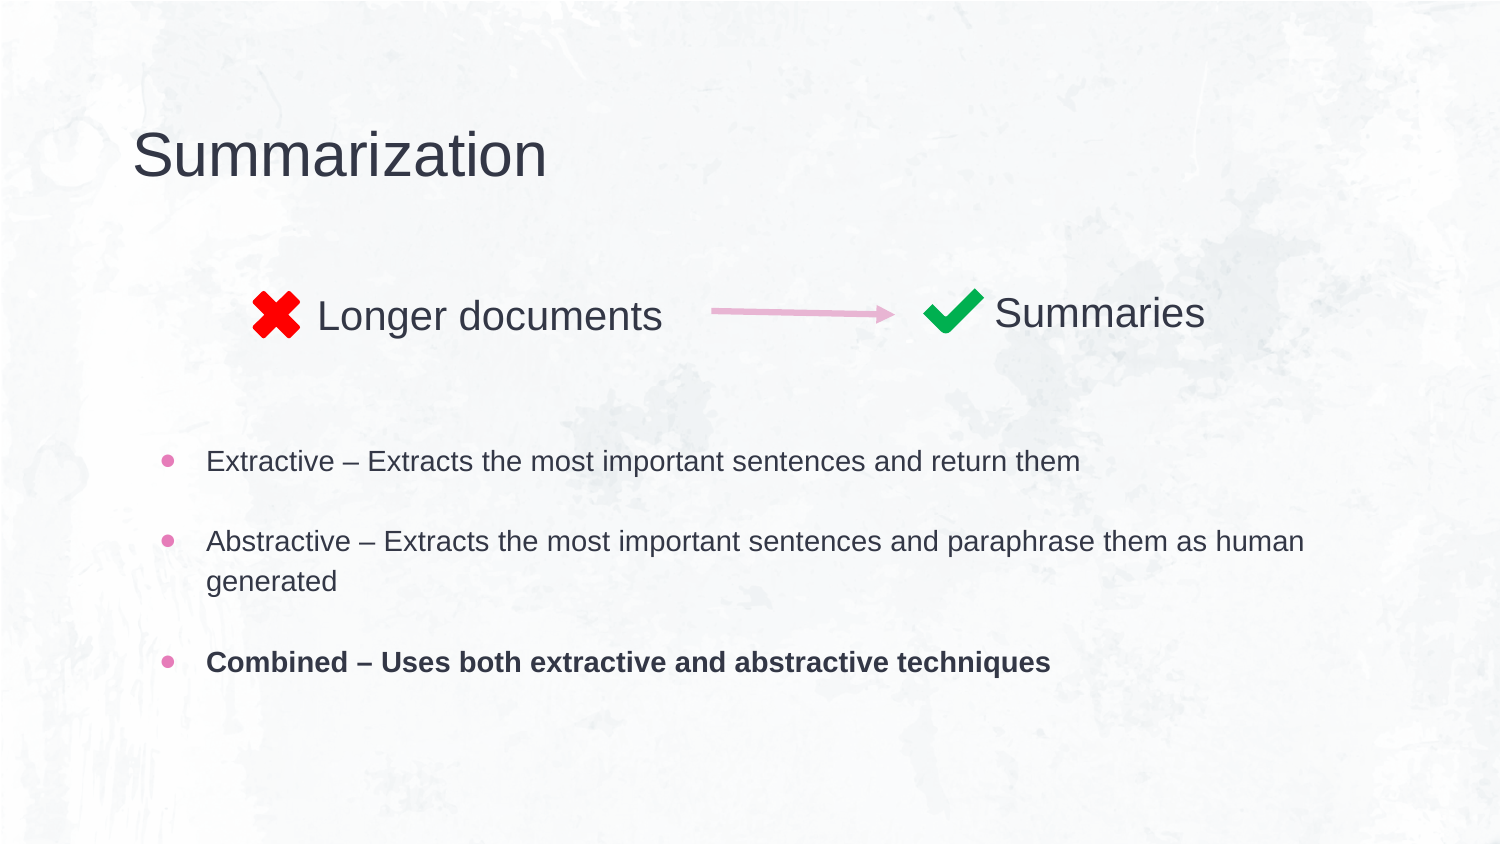

# Summarization
Summaries

Longer documents

Extractive – Extracts the most important sentences and return them

Abstractive – Extracts the most important sentences and paraphrase them as human generated

Combined – Uses both extractive and abstractive techniques